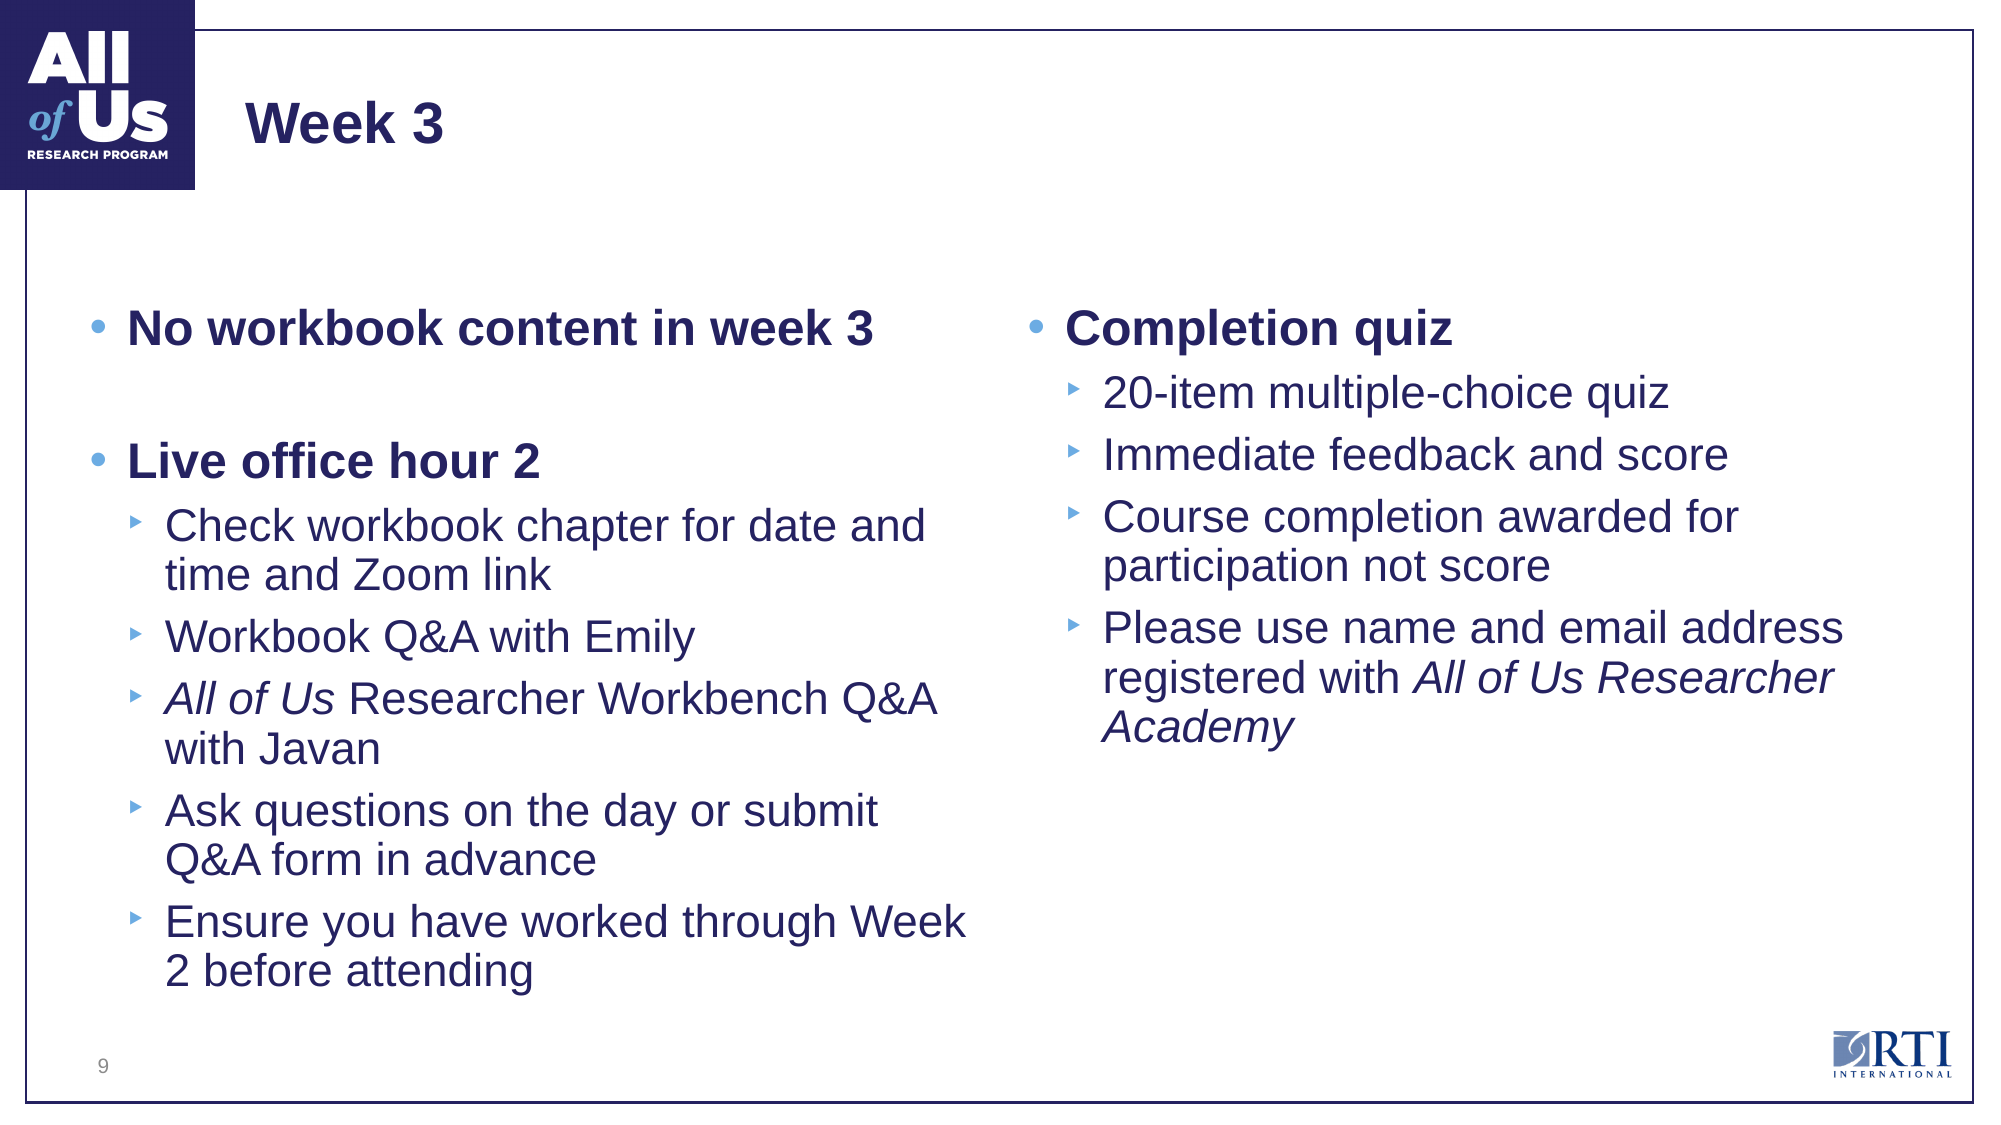

# Week 3

No workbook content in week 3

Live office hour 2
Check workbook chapter for date and time and Zoom link
Workbook Q&A with Emily
All of Us Researcher Workbench Q&A with Javan
Ask questions on the day or submit Q&A form in advance
Ensure you have worked through Week 2 before attending

Completion quiz
20-item multiple-choice quiz
Immediate feedback and score
Course completion awarded for participation not score
Please use name and email address registered with All of Us Researcher Academy

9